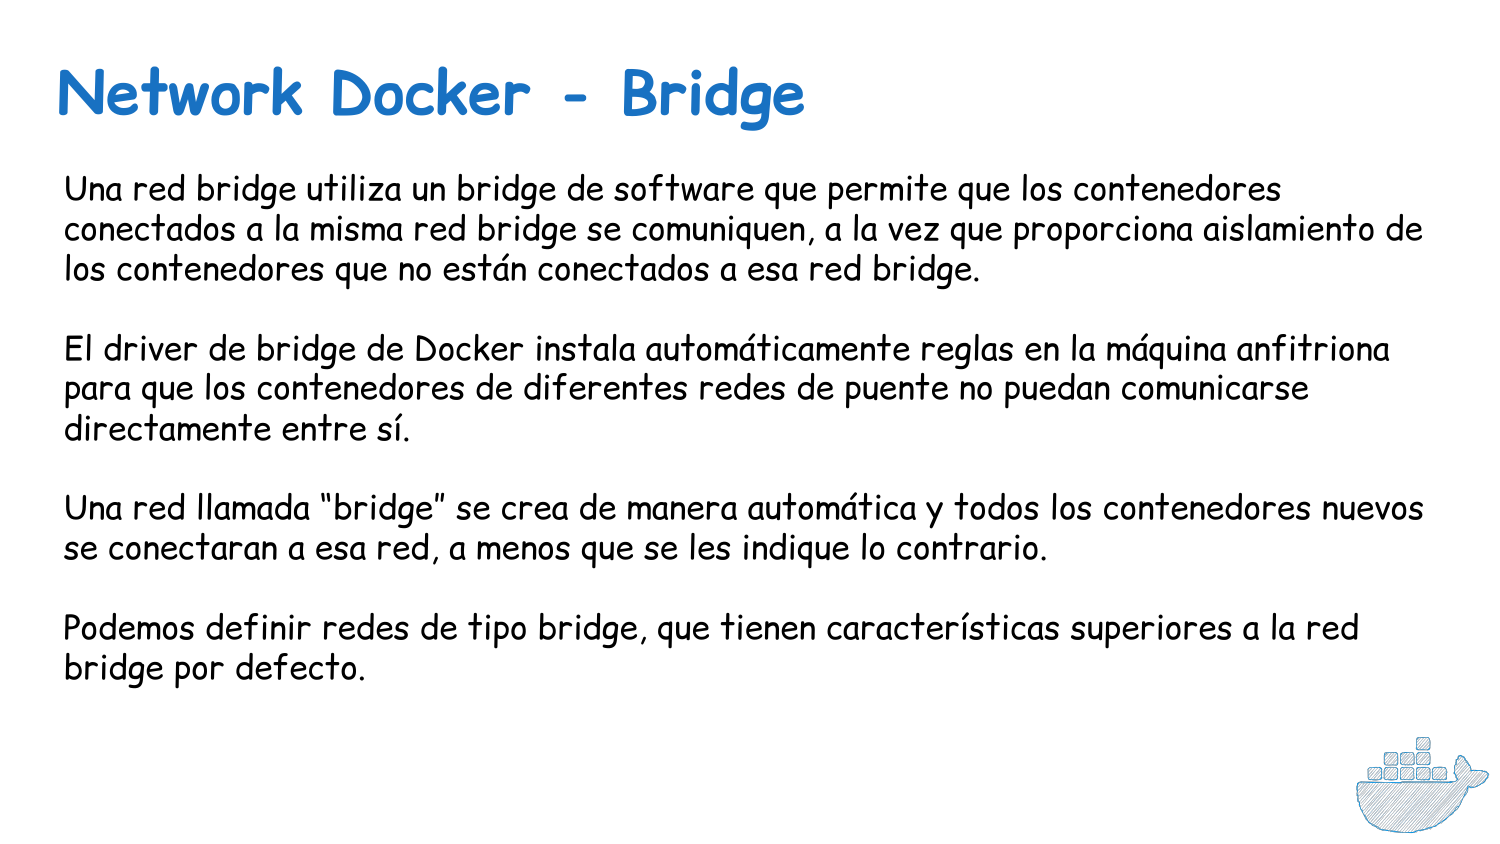

Network Docker - Bridge
Una red bridge utiliza un bridge de software que permite que los contenedores conectados a la misma red bridge se comuniquen, a la vez que proporciona aislamiento de los contenedores que no están conectados a esa red bridge.

El driver de bridge de Docker instala automáticamente reglas en la máquina anfitriona para que los contenedores de diferentes redes de puente no puedan comunicarse directamente entre sí.

Una red llamada “bridge” se crea de manera automática y todos los contenedores nuevos se conectaran a esa red, a menos que se les indique lo contrario.

Podemos definir redes de tipo bridge, que tienen características superiores a la red bridge por defecto.